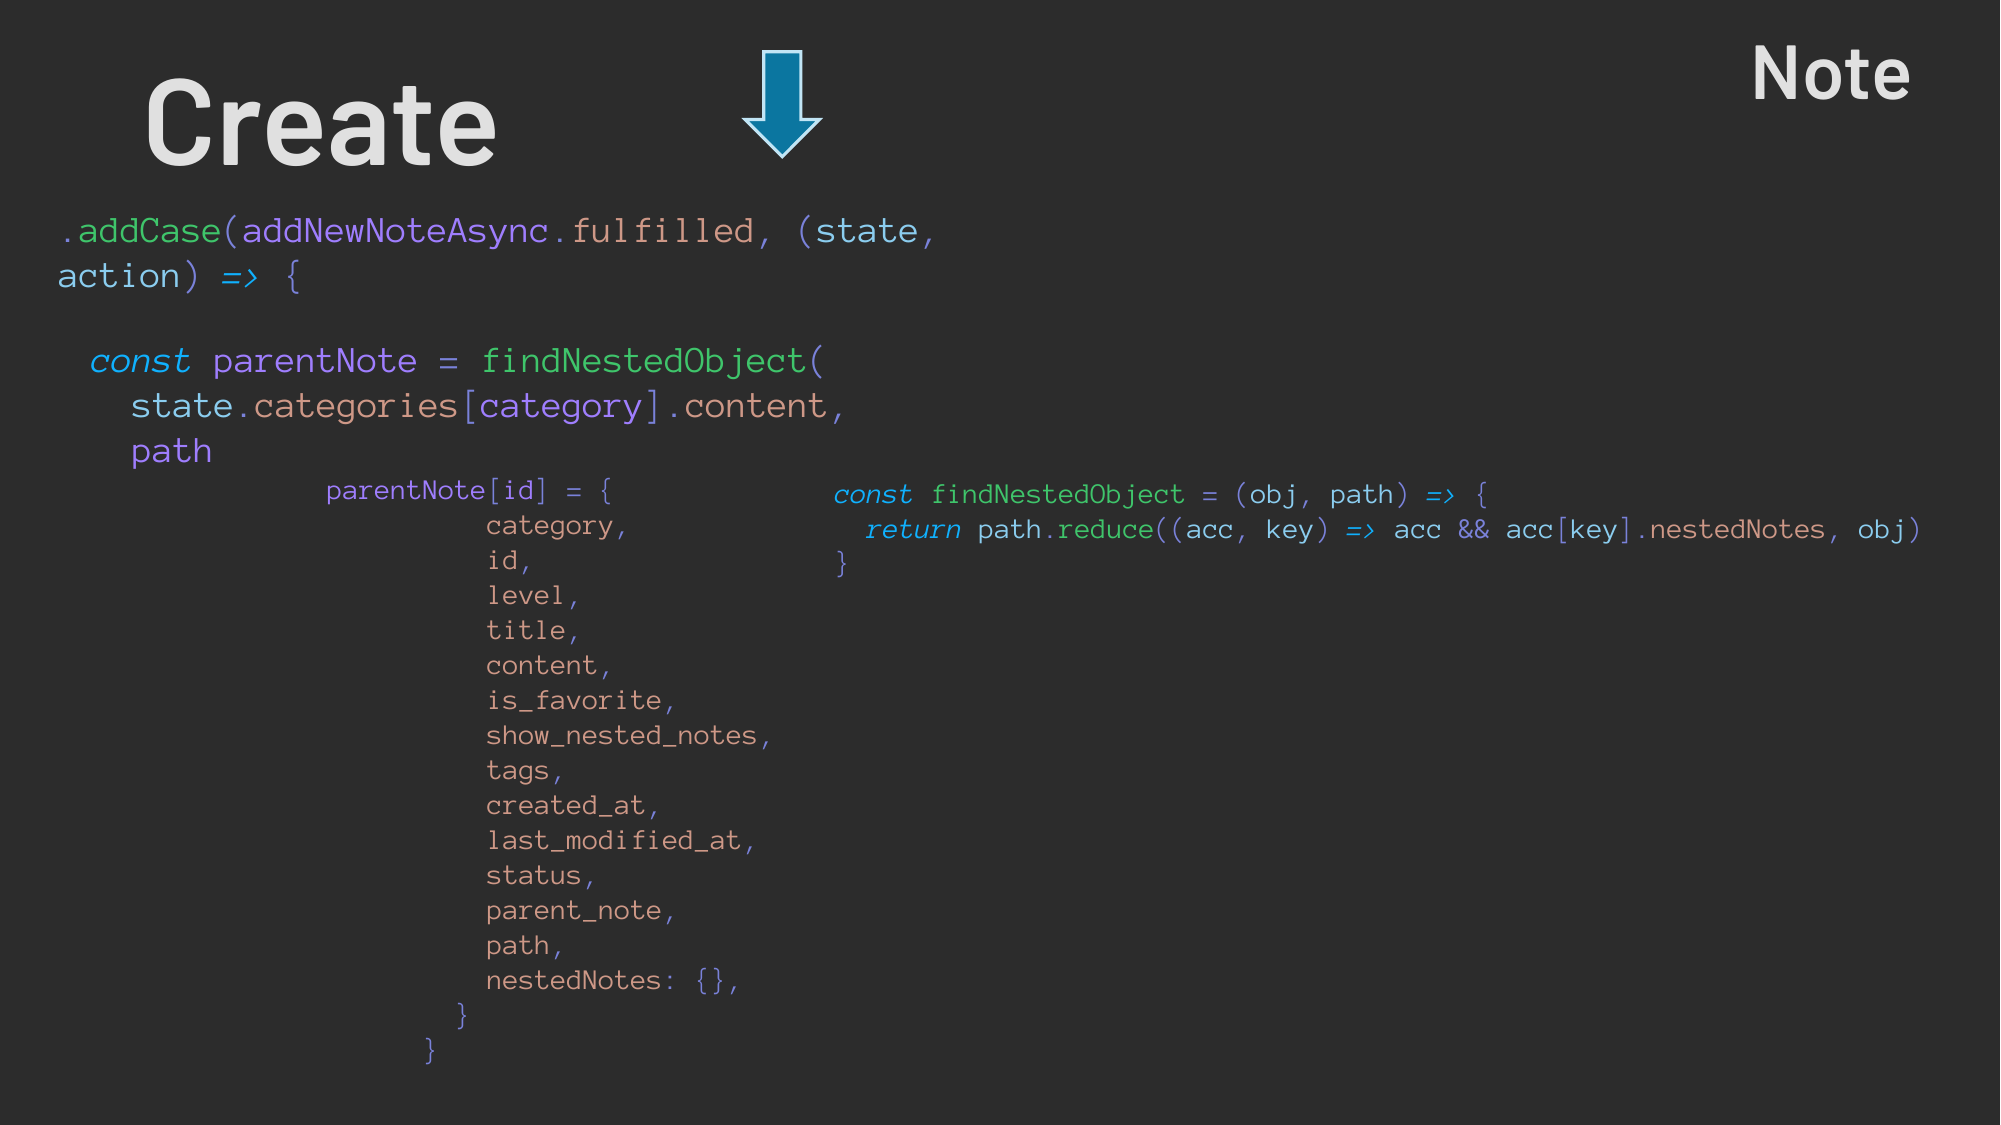

# Note
Create

.addCase(addNewNoteAsync.fulfilled, (state, action) => {
          const parentNote = findNestedObject(
            state.categories[category].content,
            path
  parentNote[id] = {
            category,
            id,
            level,
            title,
            content,
            is_favorite,
            show_nested_notes,
            tags,
            created_at,
            last_modified_at,
            status,
            parent_note,
            path,
            nestedNotes: {},
          }
        }
const findNestedObject = (obj, path) => {
  return path.reduce((acc, key) => acc && acc[key].nestedNotes, obj)
}